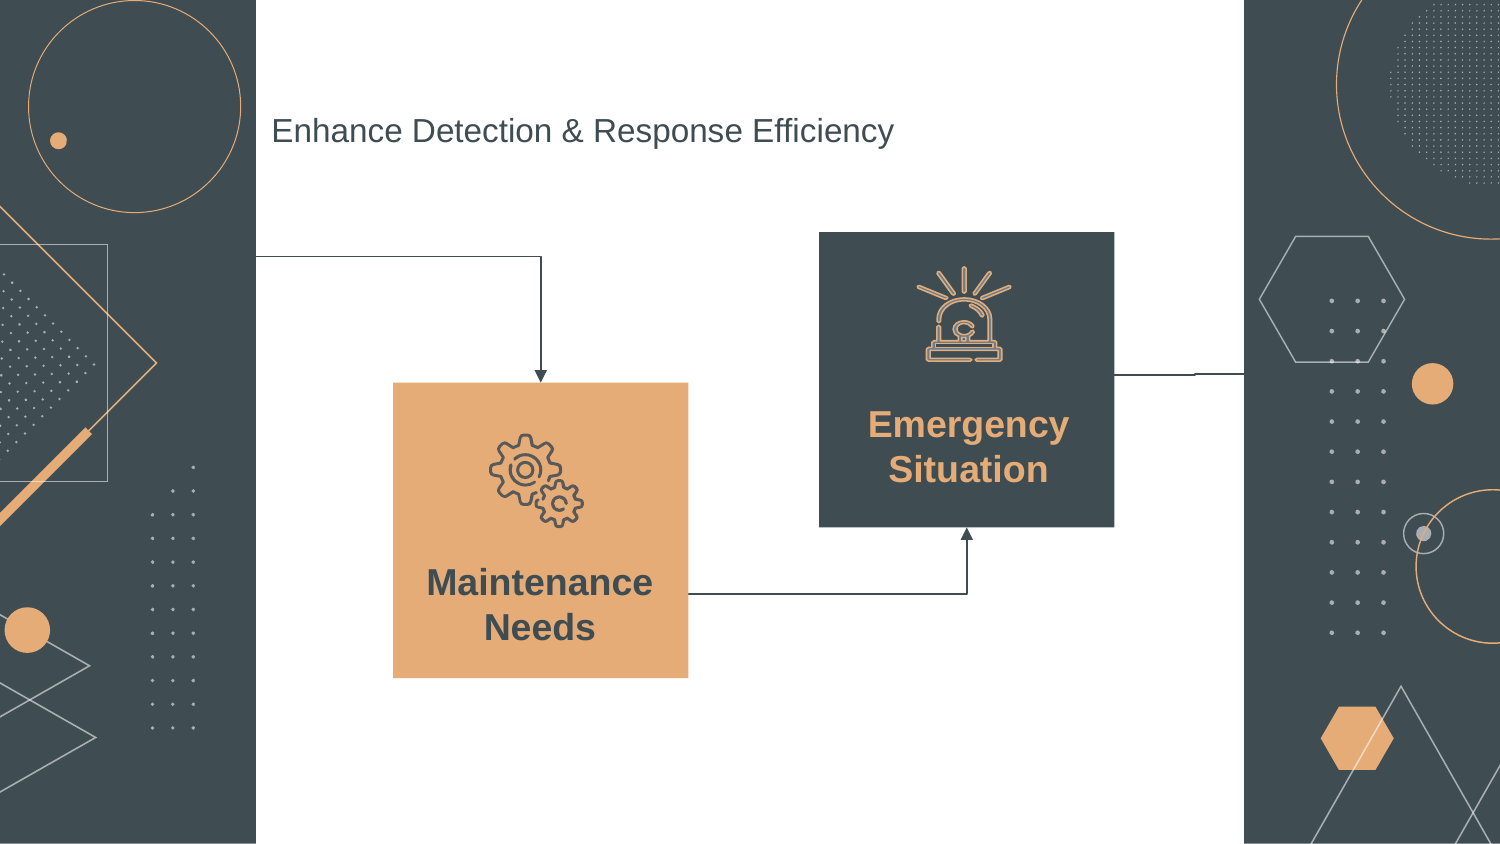

Enhance Detection & Response Efficiency

Emergency Situation

Maintenance
Needs